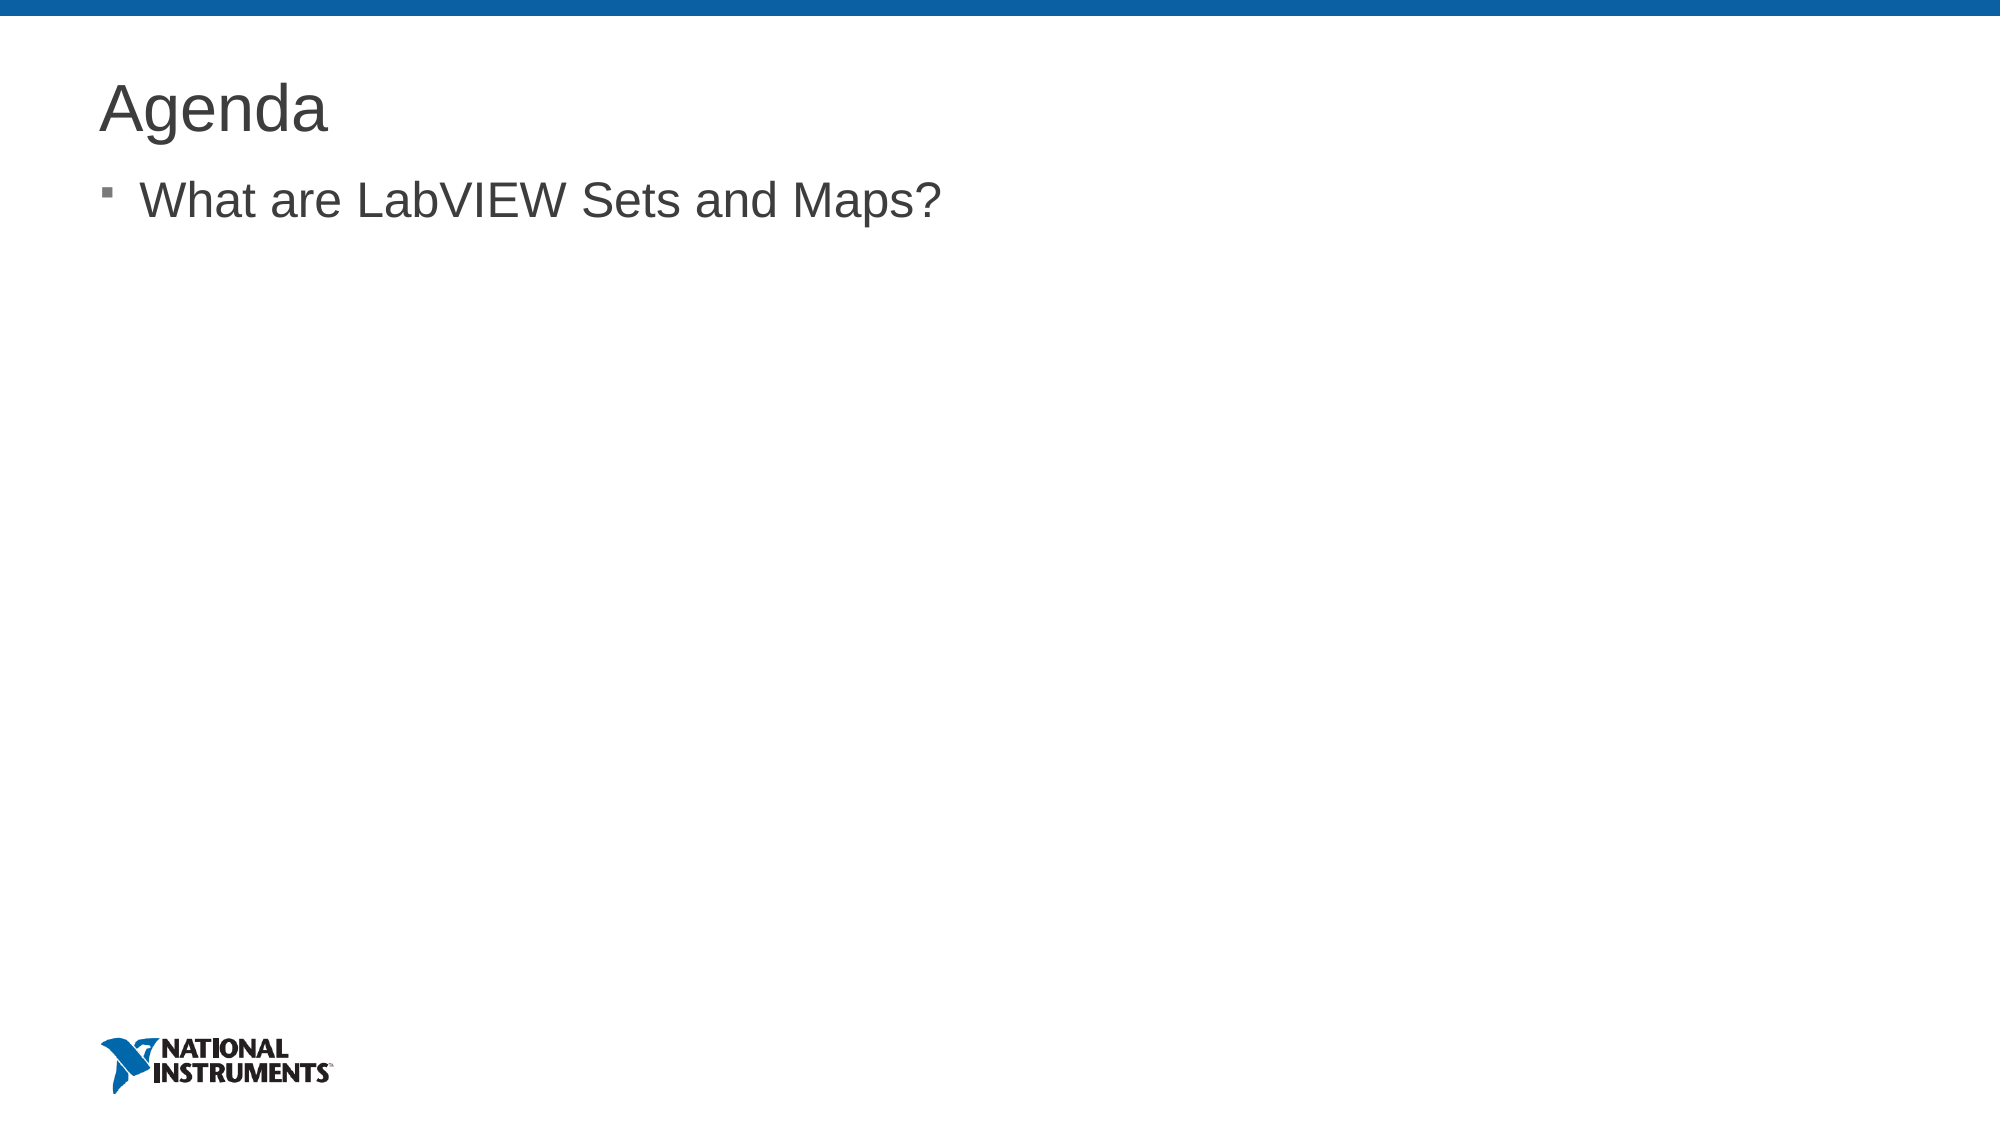

# Agenda
What are LabVIEW Sets and Maps?